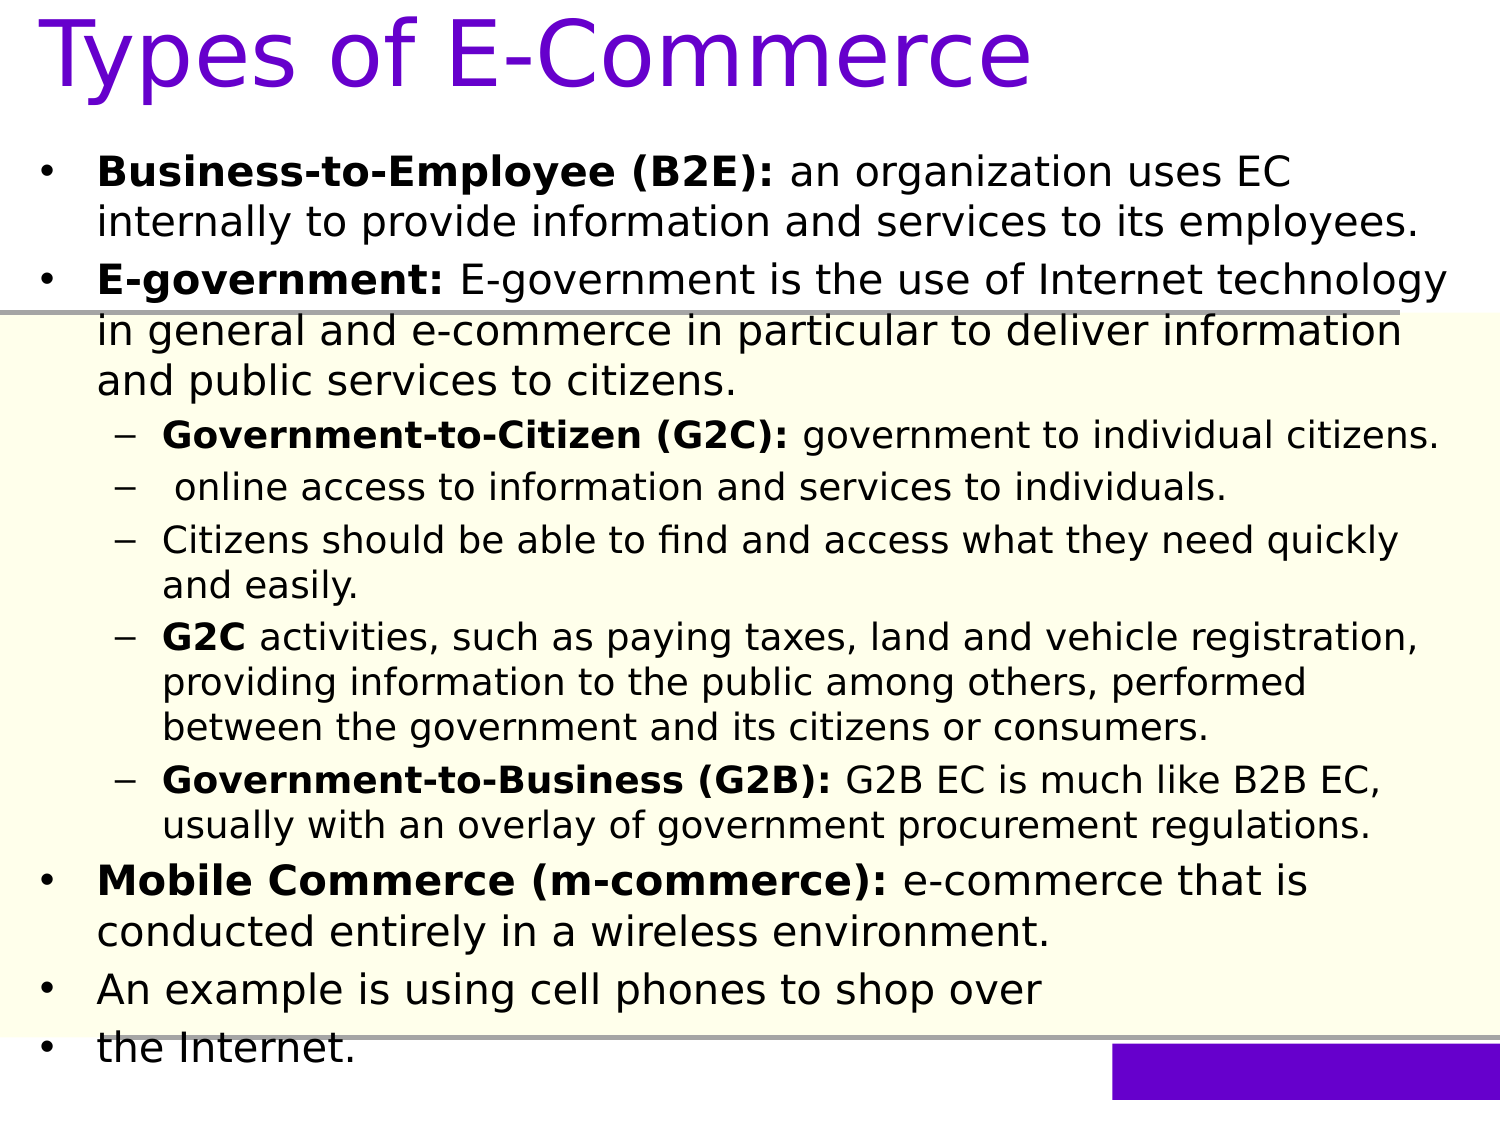

Types of E-Commerce
Business-to-Employee (B2E): an organization uses EC internally to provide information and services to its employees.
E-government: E-government is the use of Internet technology in general and e-commerce in particular to deliver information and public services to citizens.
Government-to-Citizen (G2C): government to individual citizens.
 online access to information and services to individuals.
Citizens should be able to find and access what they need quickly and easily.
G2C activities, such as paying taxes, land and vehicle registration, providing information to the public among others, performed between the government and its citizens or consumers.
Government-to-Business (G2B): G2B EC is much like B2B EC, usually with an overlay of government procurement regulations.
Mobile Commerce (m-commerce): e-commerce that is conducted entirely in a wireless environment.
An example is using cell phones to shop over
the Internet.